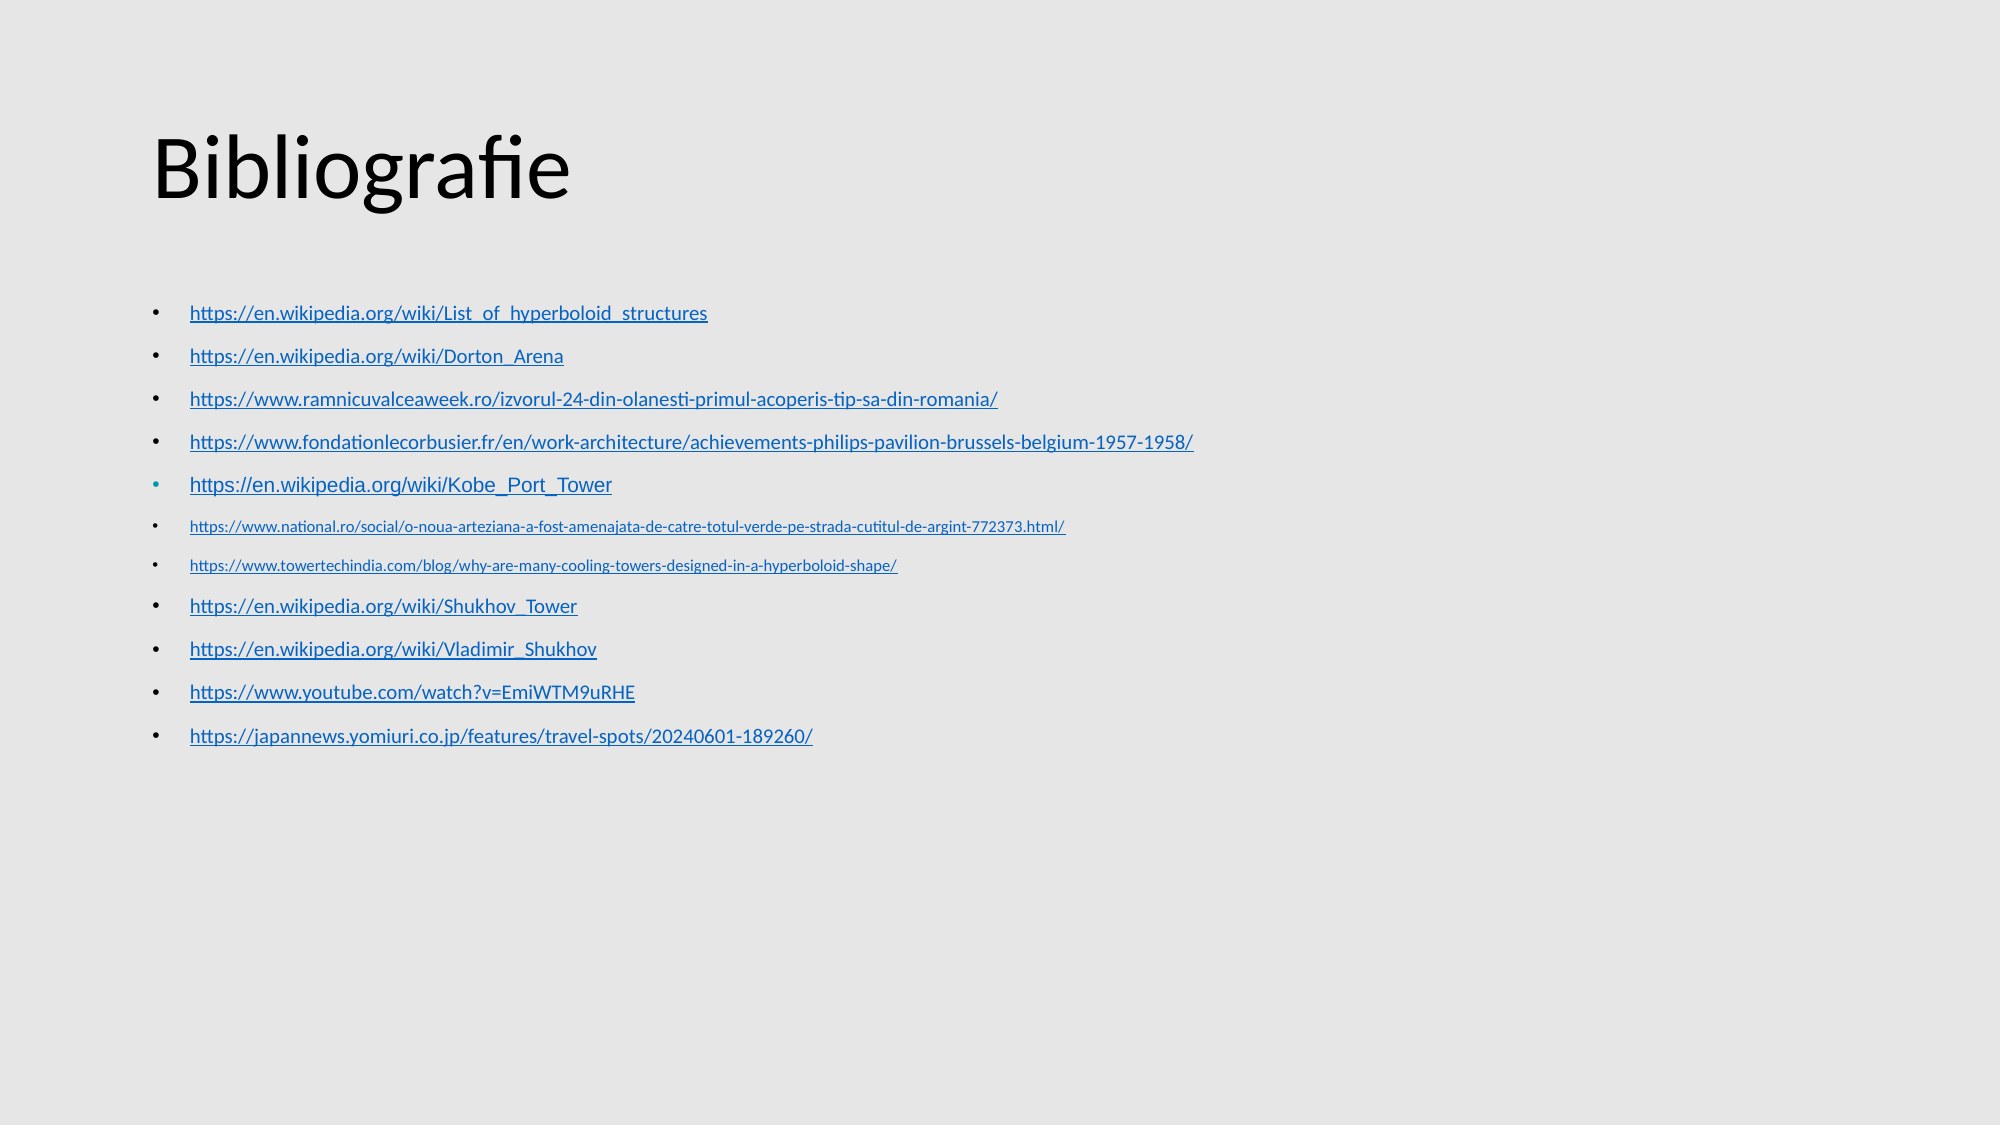

# Bibliografie
https://en.wikipedia.org/wiki/List_of_hyperboloid_structures
https://en.wikipedia.org/wiki/Dorton_Arena
https://www.ramnicuvalceaweek.ro/izvorul-24-din-olanesti-primul-acoperis-tip-sa-din-romania/
https://www.fondationlecorbusier.fr/en/work-architecture/achievements-philips-pavilion-brussels-belgium-1957-1958/
https://en.wikipedia.org/wiki/Kobe_Port_Tower
https://www.national.ro/social/o-noua-arteziana-a-fost-amenajata-de-catre-totul-verde-pe-strada-cutitul-de-argint-772373.html/
https://www.towertechindia.com/blog/why-are-many-cooling-towers-designed-in-a-hyperboloid-shape/
https://en.wikipedia.org/wiki/Shukhov_Tower
https://en.wikipedia.org/wiki/Vladimir_Shukhov
https://www.youtube.com/watch?v=EmiWTM9uRHE
https://japannews.yomiuri.co.jp/features/travel-spots/20240601-189260/